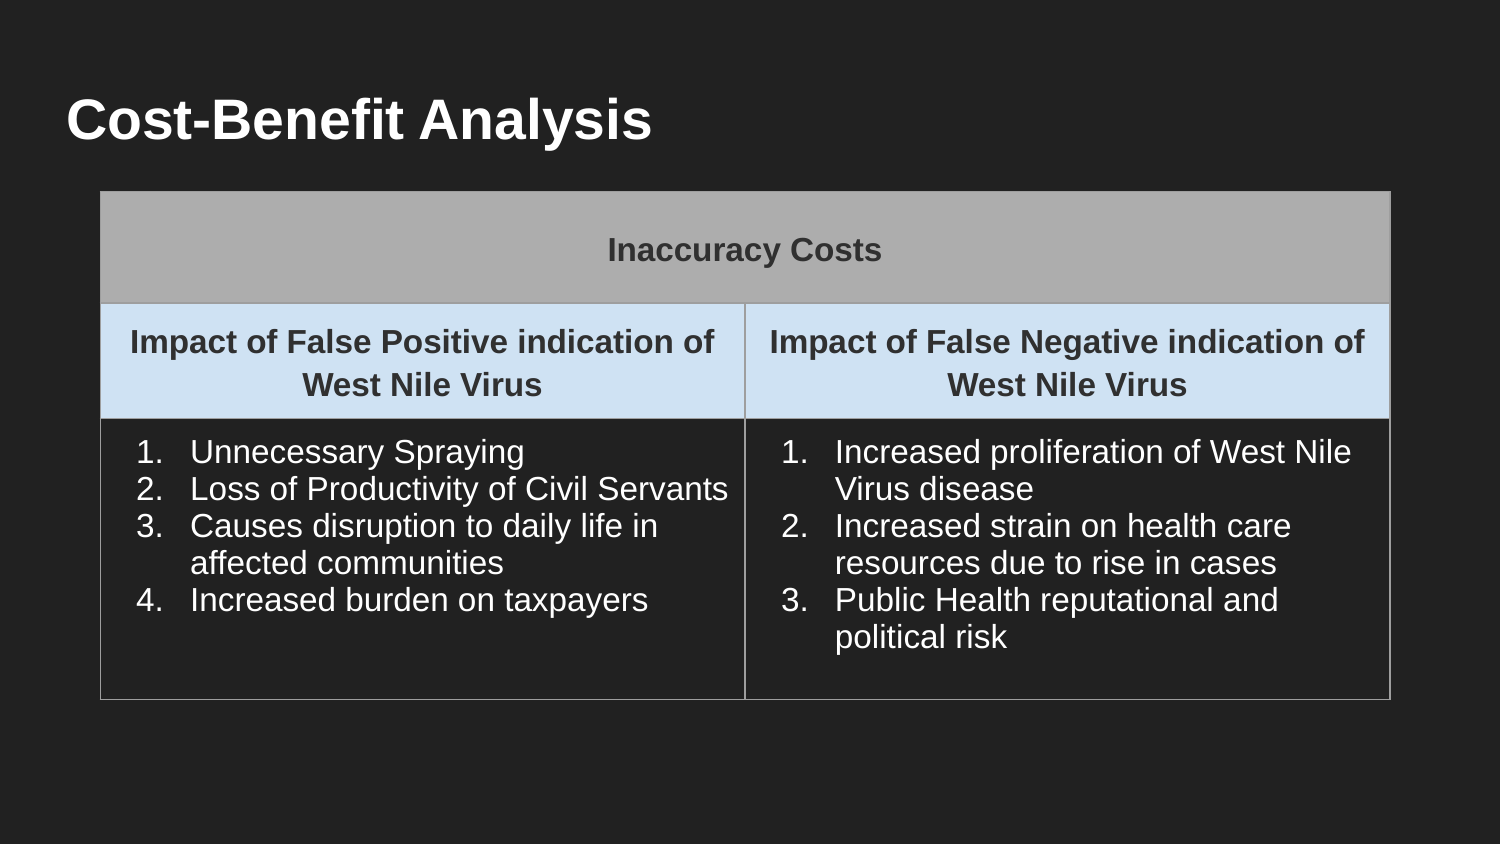

# Cost-Benefit Analysis
| Inaccuracy Costs |  |
| --- | --- |
| Impact of False Positive indication of West Nile Virus | Impact of False Negative indication of West Nile Virus |
| Unnecessary Spraying Loss of Productivity of Civil Servants Causes disruption to daily life in affected communities Increased burden on taxpayers | Increased proliferation of West Nile Virus disease Increased strain on health care resources due to rise in cases Public Health reputational and political risk |